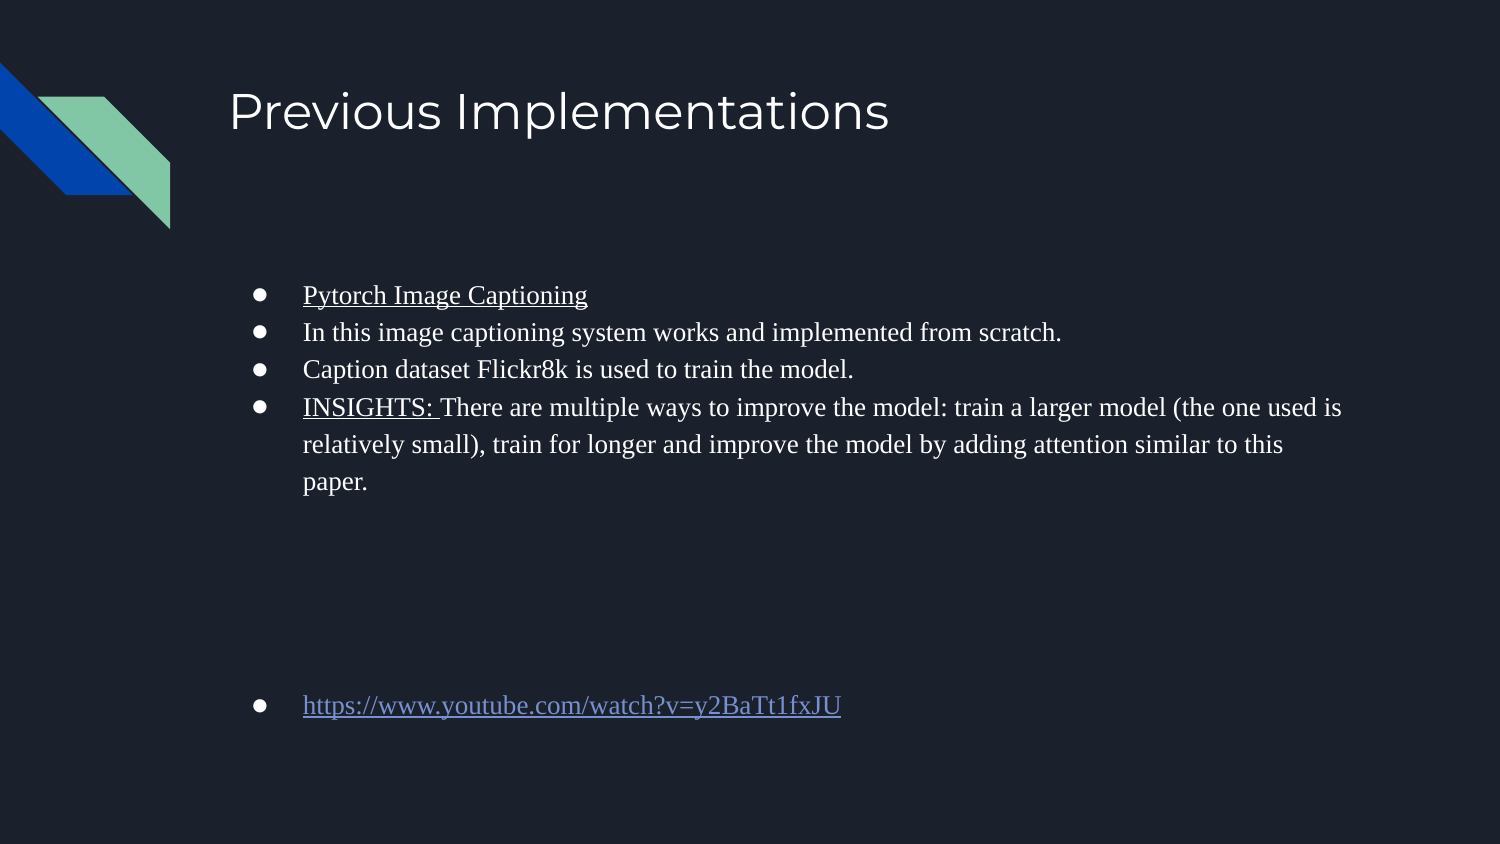

# Previous Implementations
Pytorch Image Captioning
In this image captioning system works and implemented from scratch.
Caption dataset Flickr8k is used to train the model.
INSIGHTS: There are multiple ways to improve the model: train a larger model (the one used is relatively small), train for longer and improve the model by adding attention similar to this paper.

https://www.youtube.com/watch?v=y2BaTt1fxJU